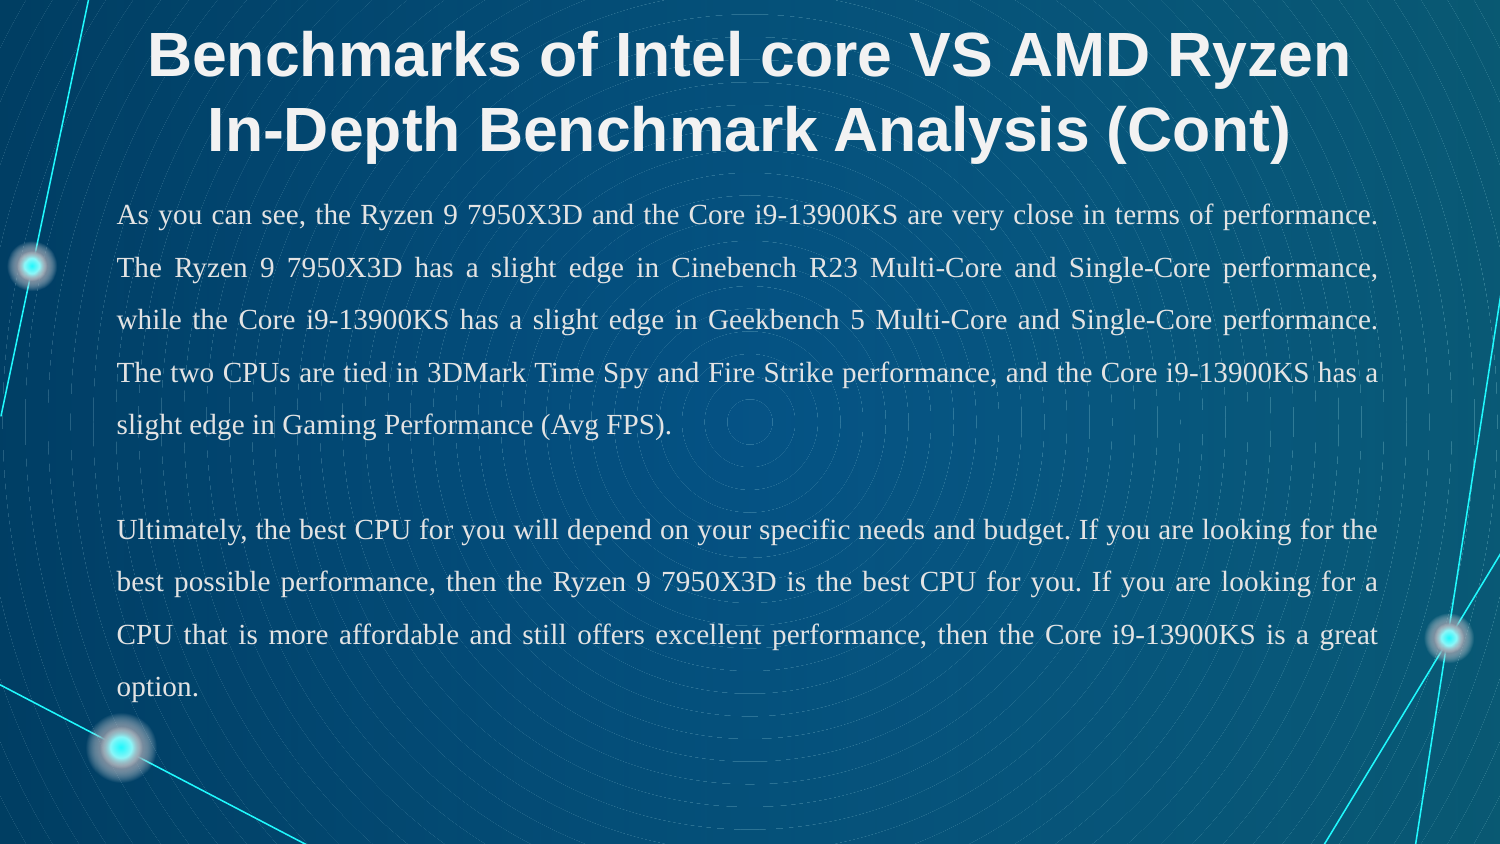

# Benchmarks of Intel core VS AMD Ryzen In-Depth Benchmark Analysis (Cont)
As you can see, the Ryzen 9 7950X3D and the Core i9-13900KS are very close in terms of performance. The Ryzen 9 7950X3D has a slight edge in Cinebench R23 Multi-Core and Single-Core performance, while the Core i9-13900KS has a slight edge in Geekbench 5 Multi-Core and Single-Core performance. The two CPUs are tied in 3DMark Time Spy and Fire Strike performance, and the Core i9-13900KS has a slight edge in Gaming Performance (Avg FPS).

Ultimately, the best CPU for you will depend on your specific needs and budget. If you are looking for the best possible performance, then the Ryzen 9 7950X3D is the best CPU for you. If you are looking for a CPU that is more affordable and still offers excellent performance, then the Core i9-13900KS is a great option.